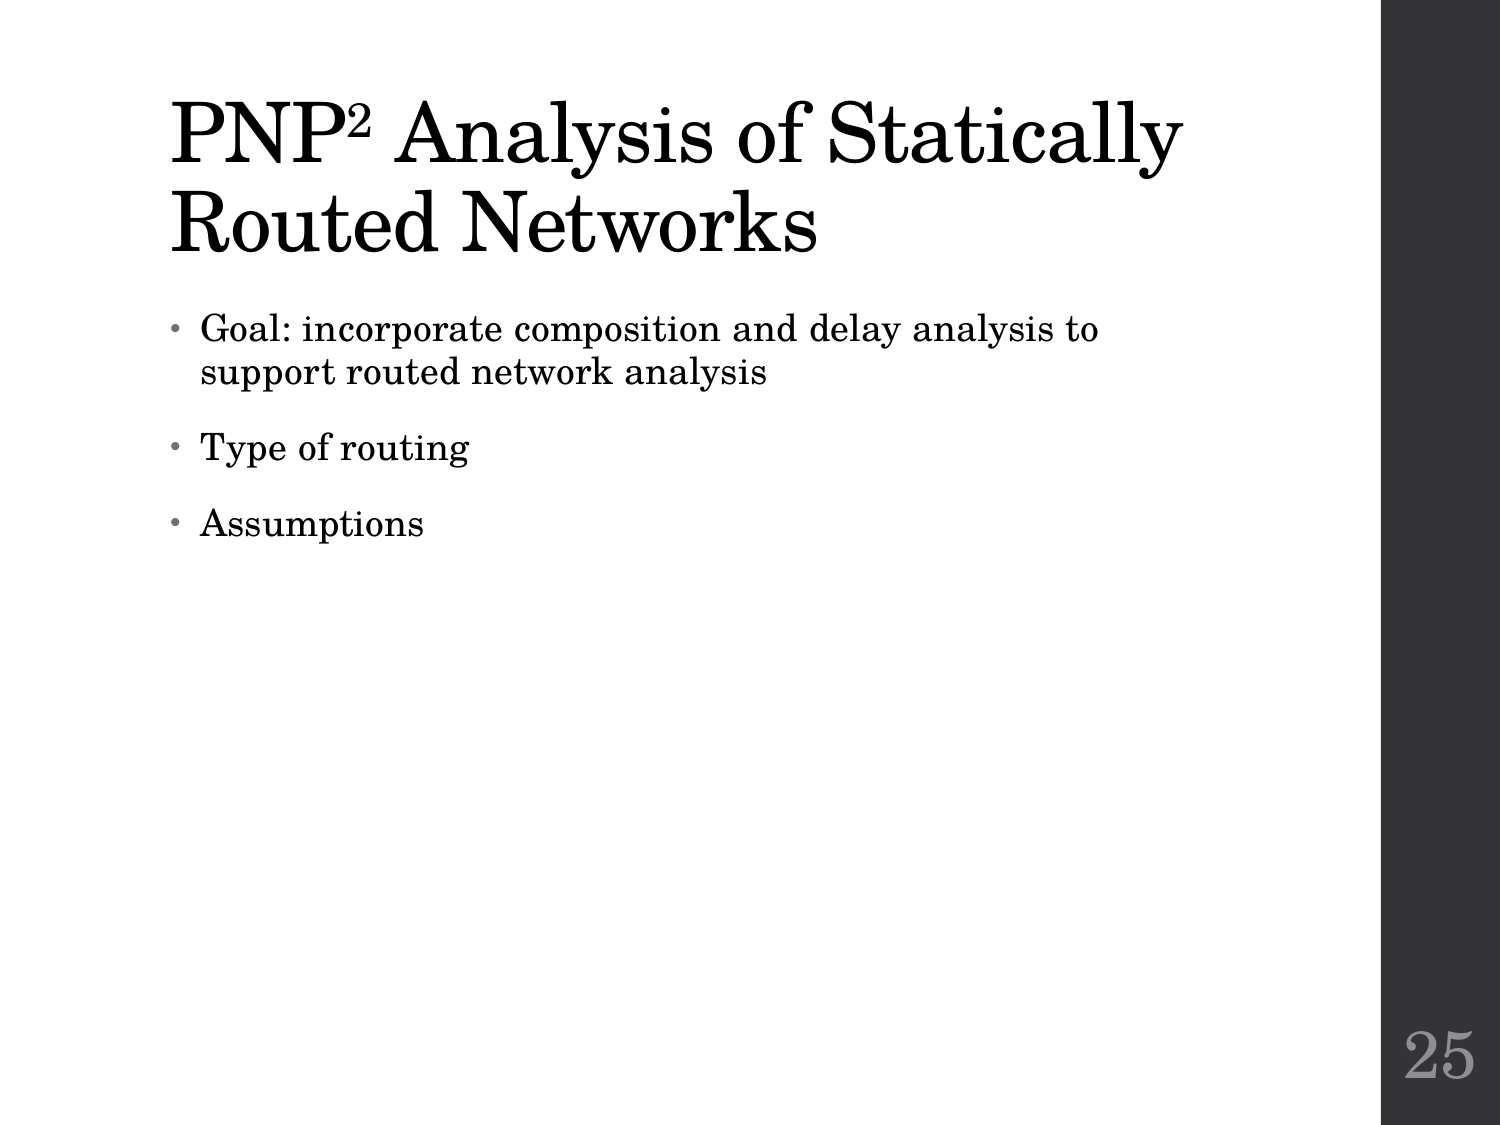

# PNP2 Analysis of Statically Routed Networks
Goal: incorporate composition and delay analysis to support routed network analysis
Type of routing
Assumptions
25